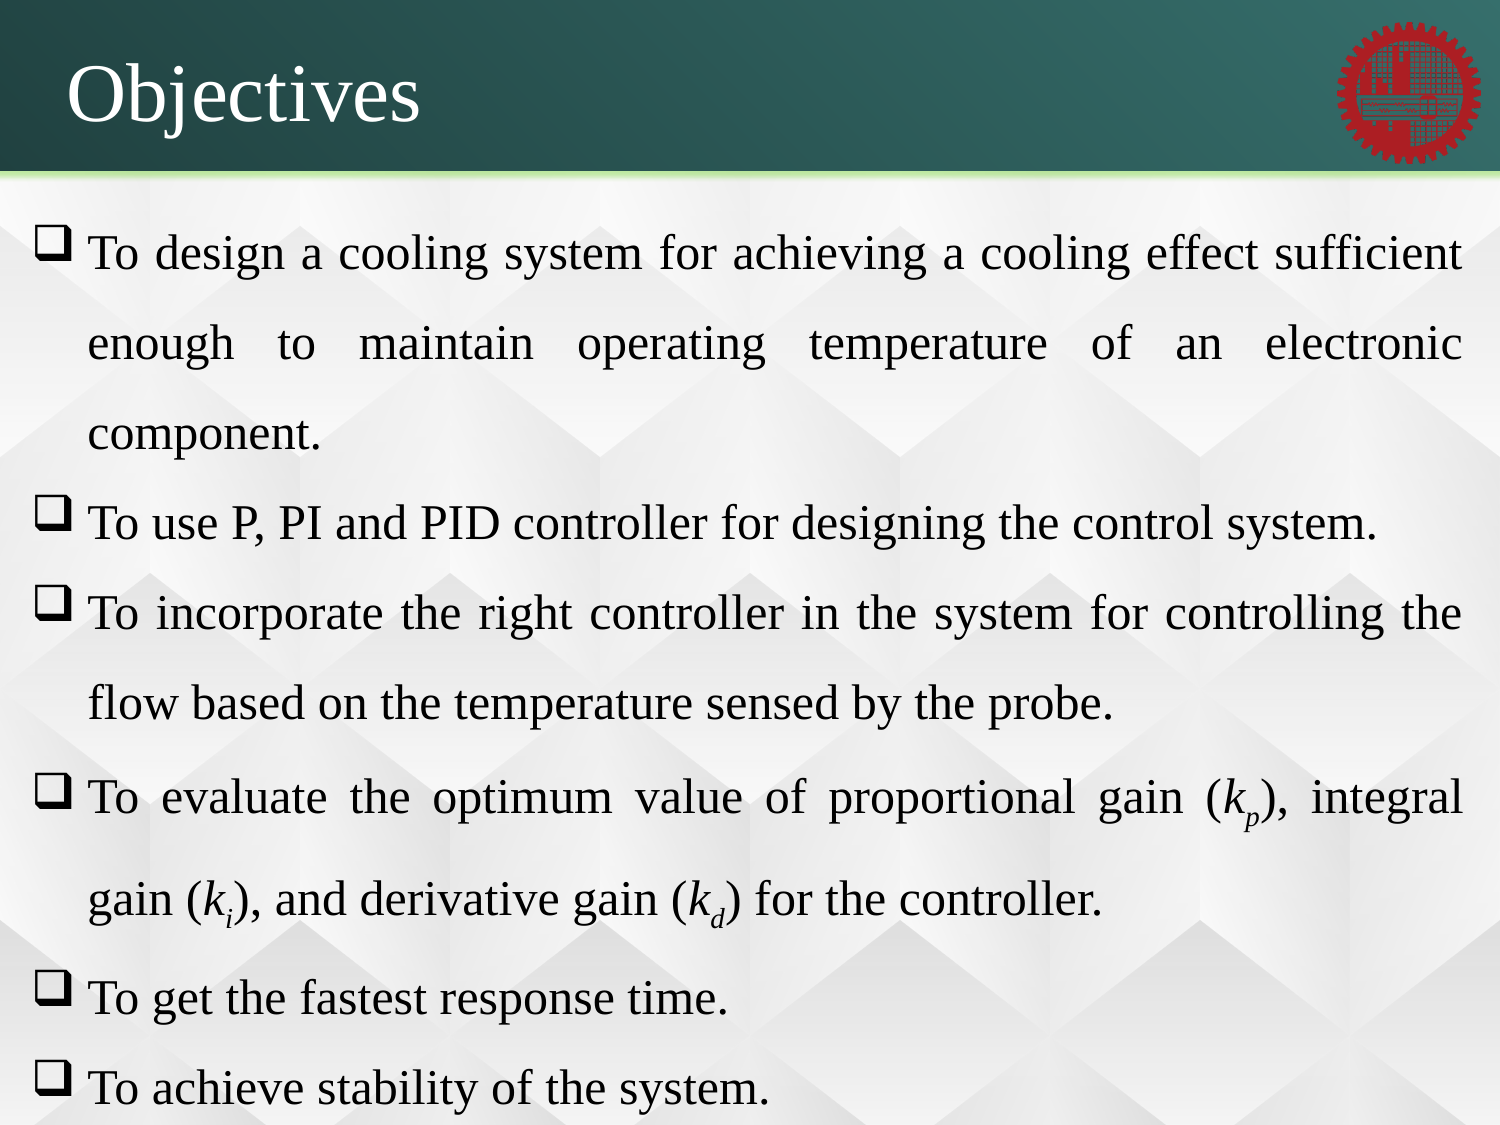

Objectives
To design a cooling system for achieving a cooling effect sufficient enough to maintain operating temperature of an electronic component.
To use P, PI and PID controller for designing the control system.
To incorporate the right controller in the system for controlling the flow based on the temperature sensed by the probe.
To evaluate the optimum value of proportional gain (kp), integral gain (ki), and derivative gain (kd) for the controller.
To get the fastest response time.
To achieve stability of the system.